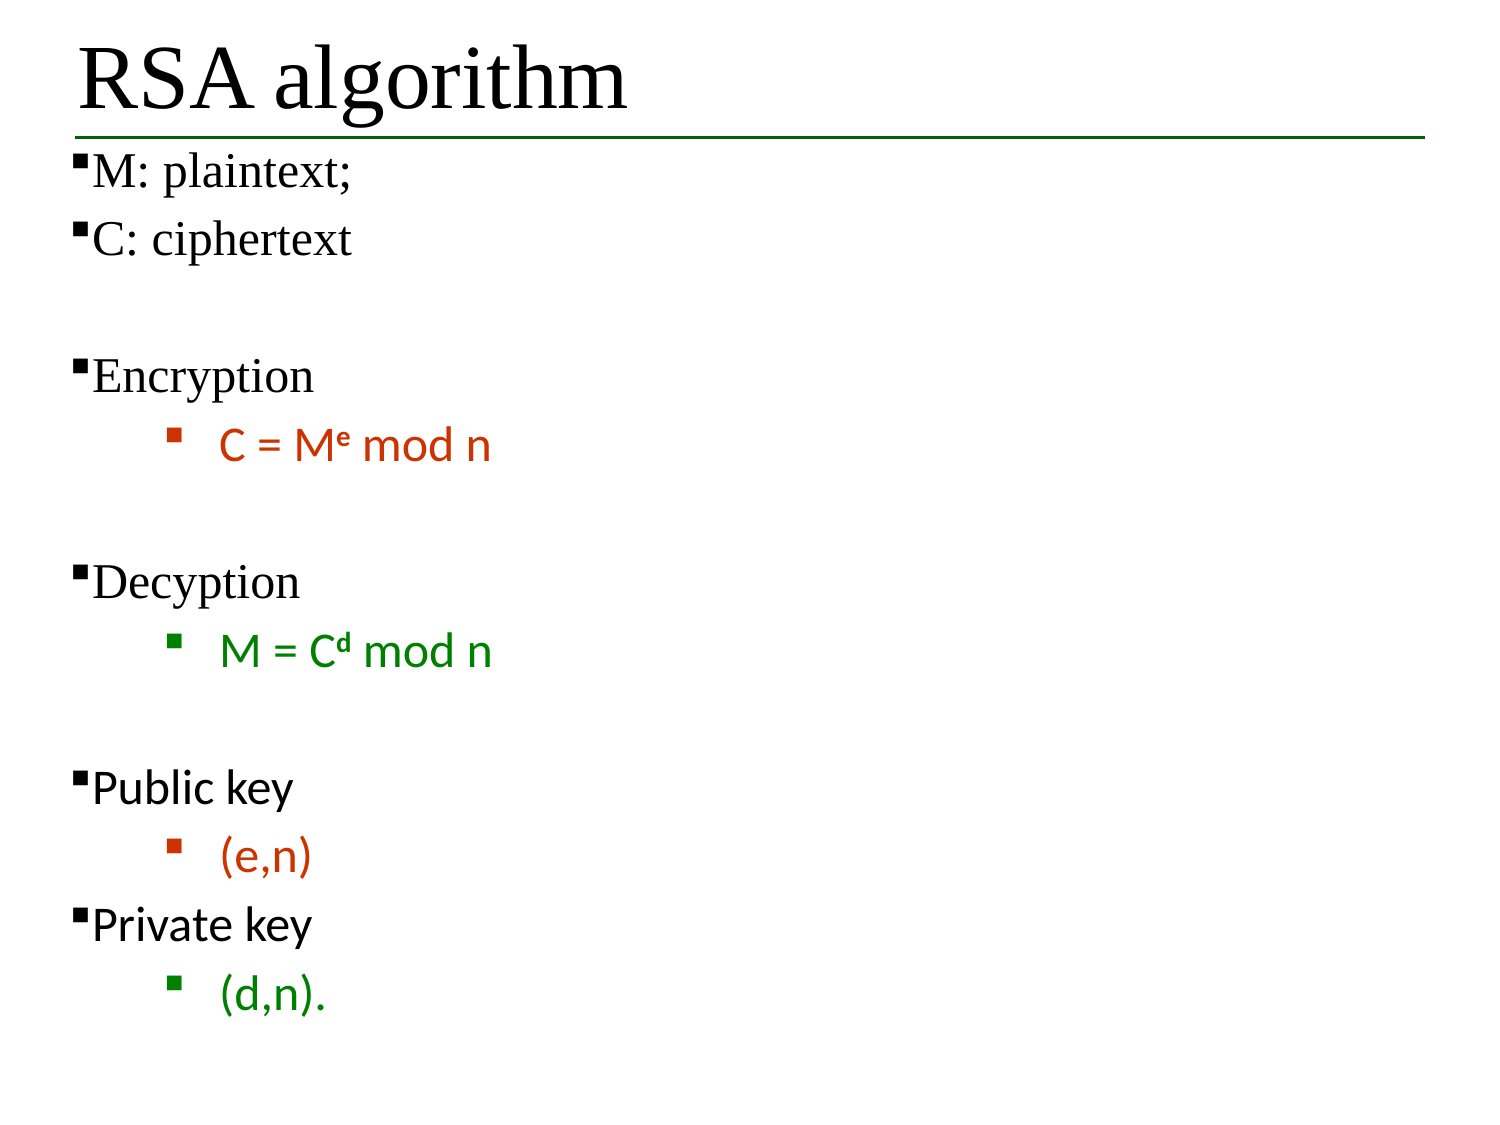

# RSA algorithm
M: plaintext;
C: ciphertext

Encryption
C = Me mod n

Decyption
M = Cd mod n

Public key
(e,n)
Private key
(d,n).

16